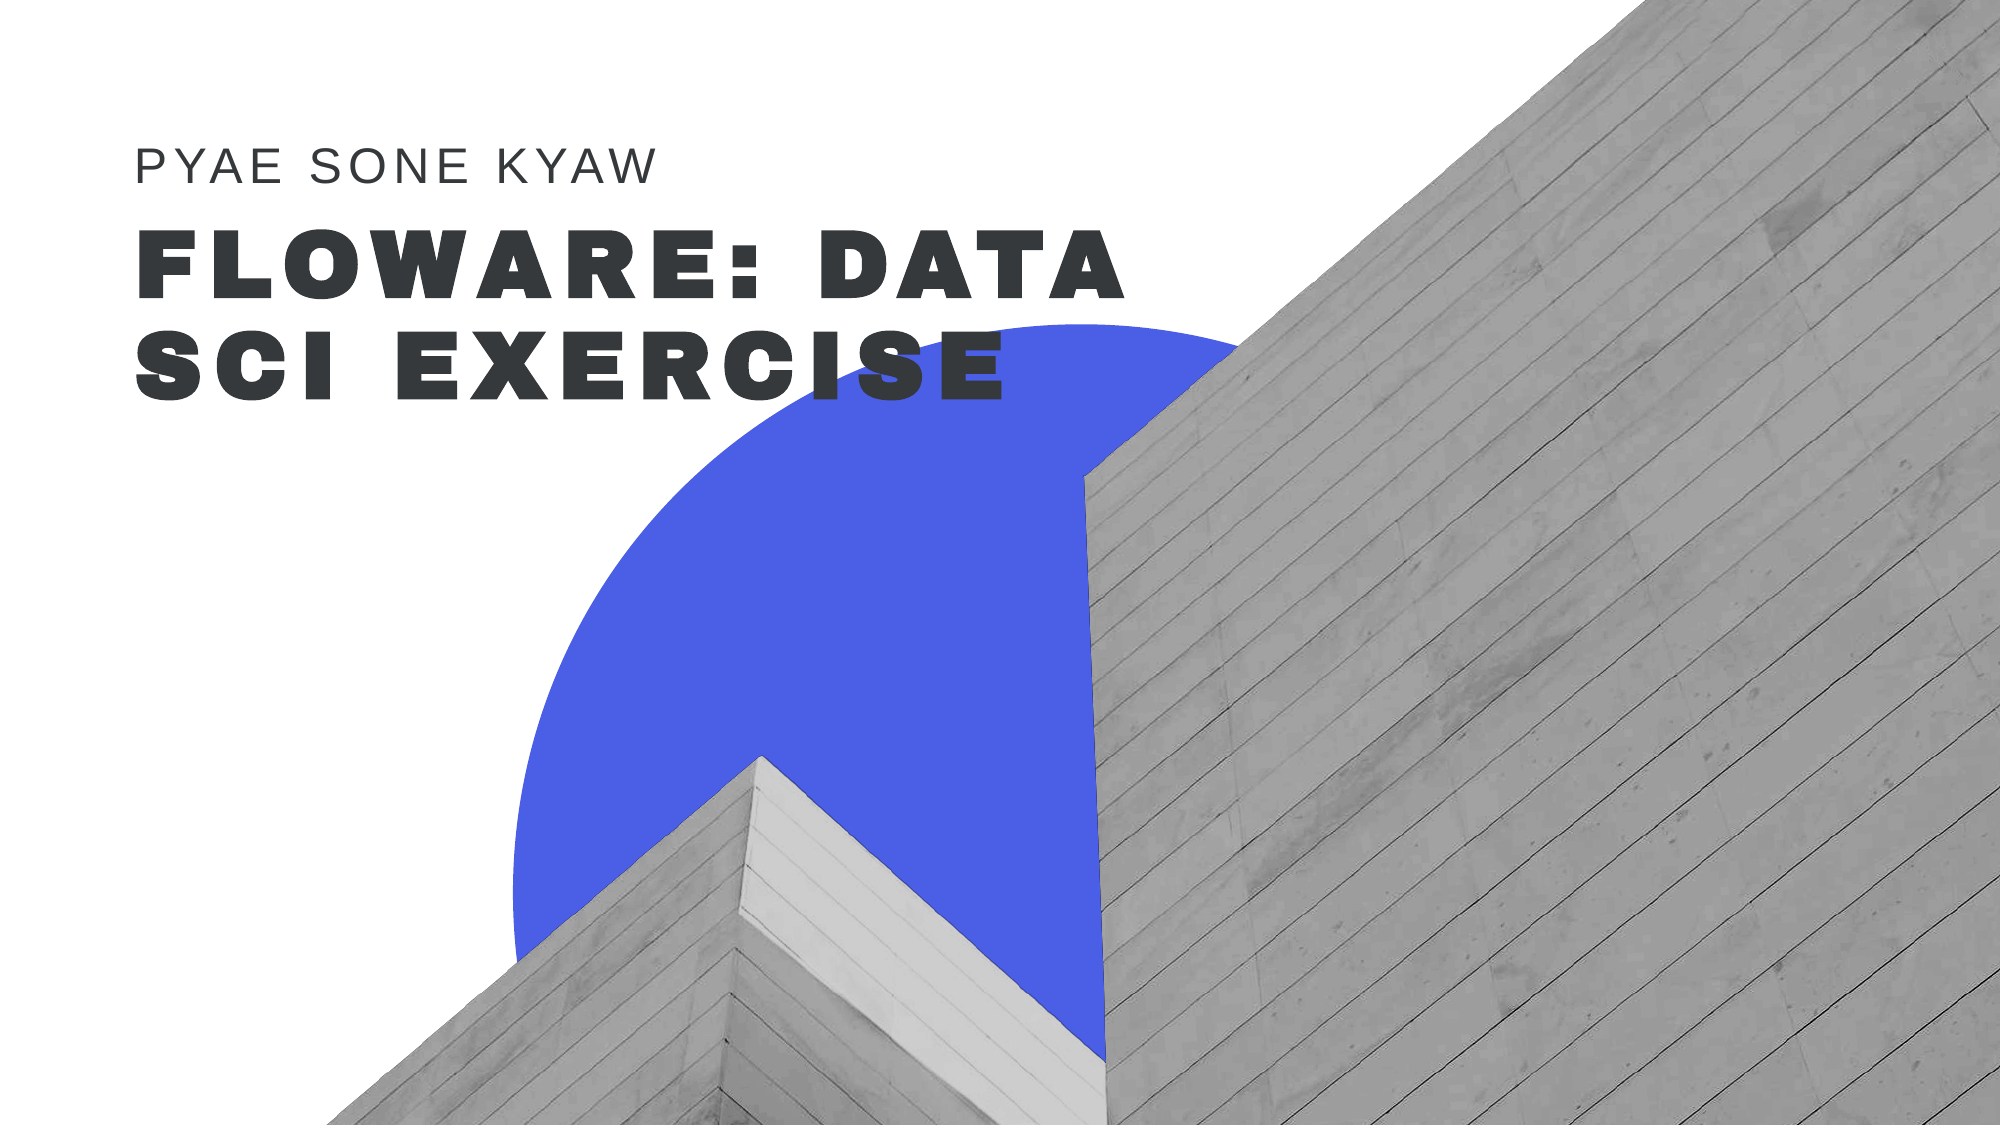

Pyae Sone Kyaw
# Floware: Data sci exercise